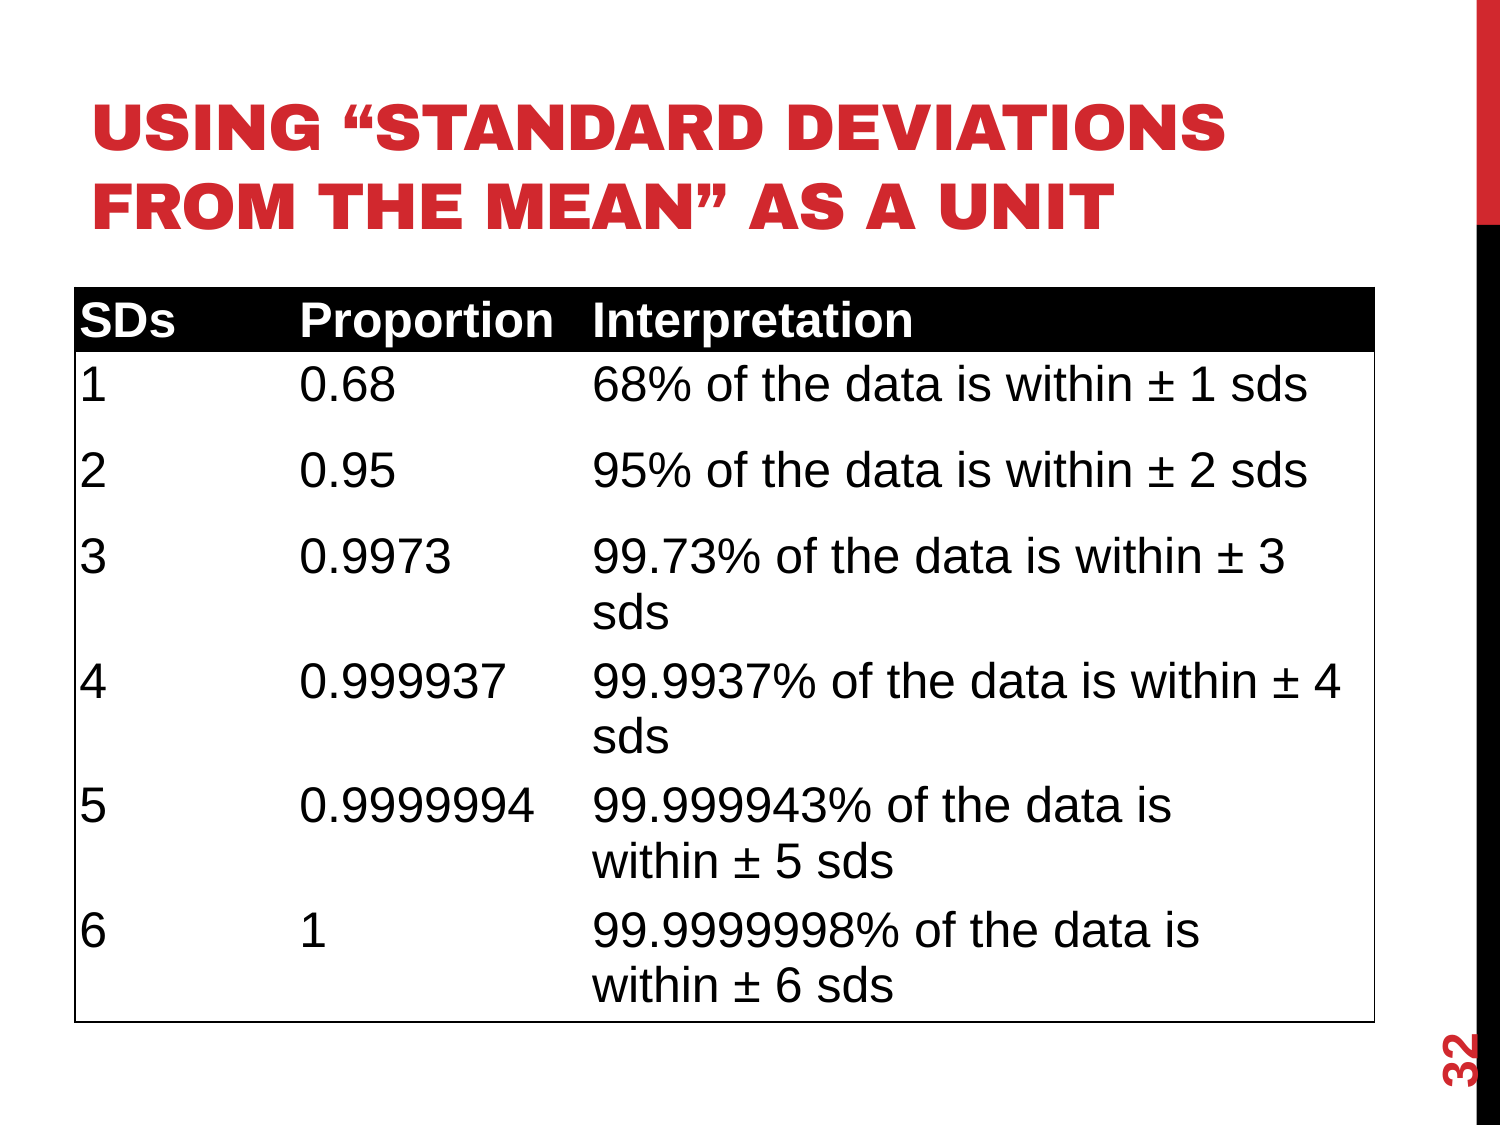

# Using “standard deviations from the mean” as a unit
| SDs | Proportion | Interpretation |
| --- | --- | --- |
| 1 | 0.68 | 68% of the data is within ± 1 sds |
| 2 | 0.95 | 95% of the data is within ± 2 sds |
| 3 | 0.9973 | 99.73% of the data is within ± 3 sds |
| 4 | 0.999937 | 99.9937% of the data is within ± 4 sds |
| 5 | 0.9999994 | 99.999943% of the data is within ± 5 sds |
| 6 | 1 | 99.9999998% of the data is within ± 6 sds |
32